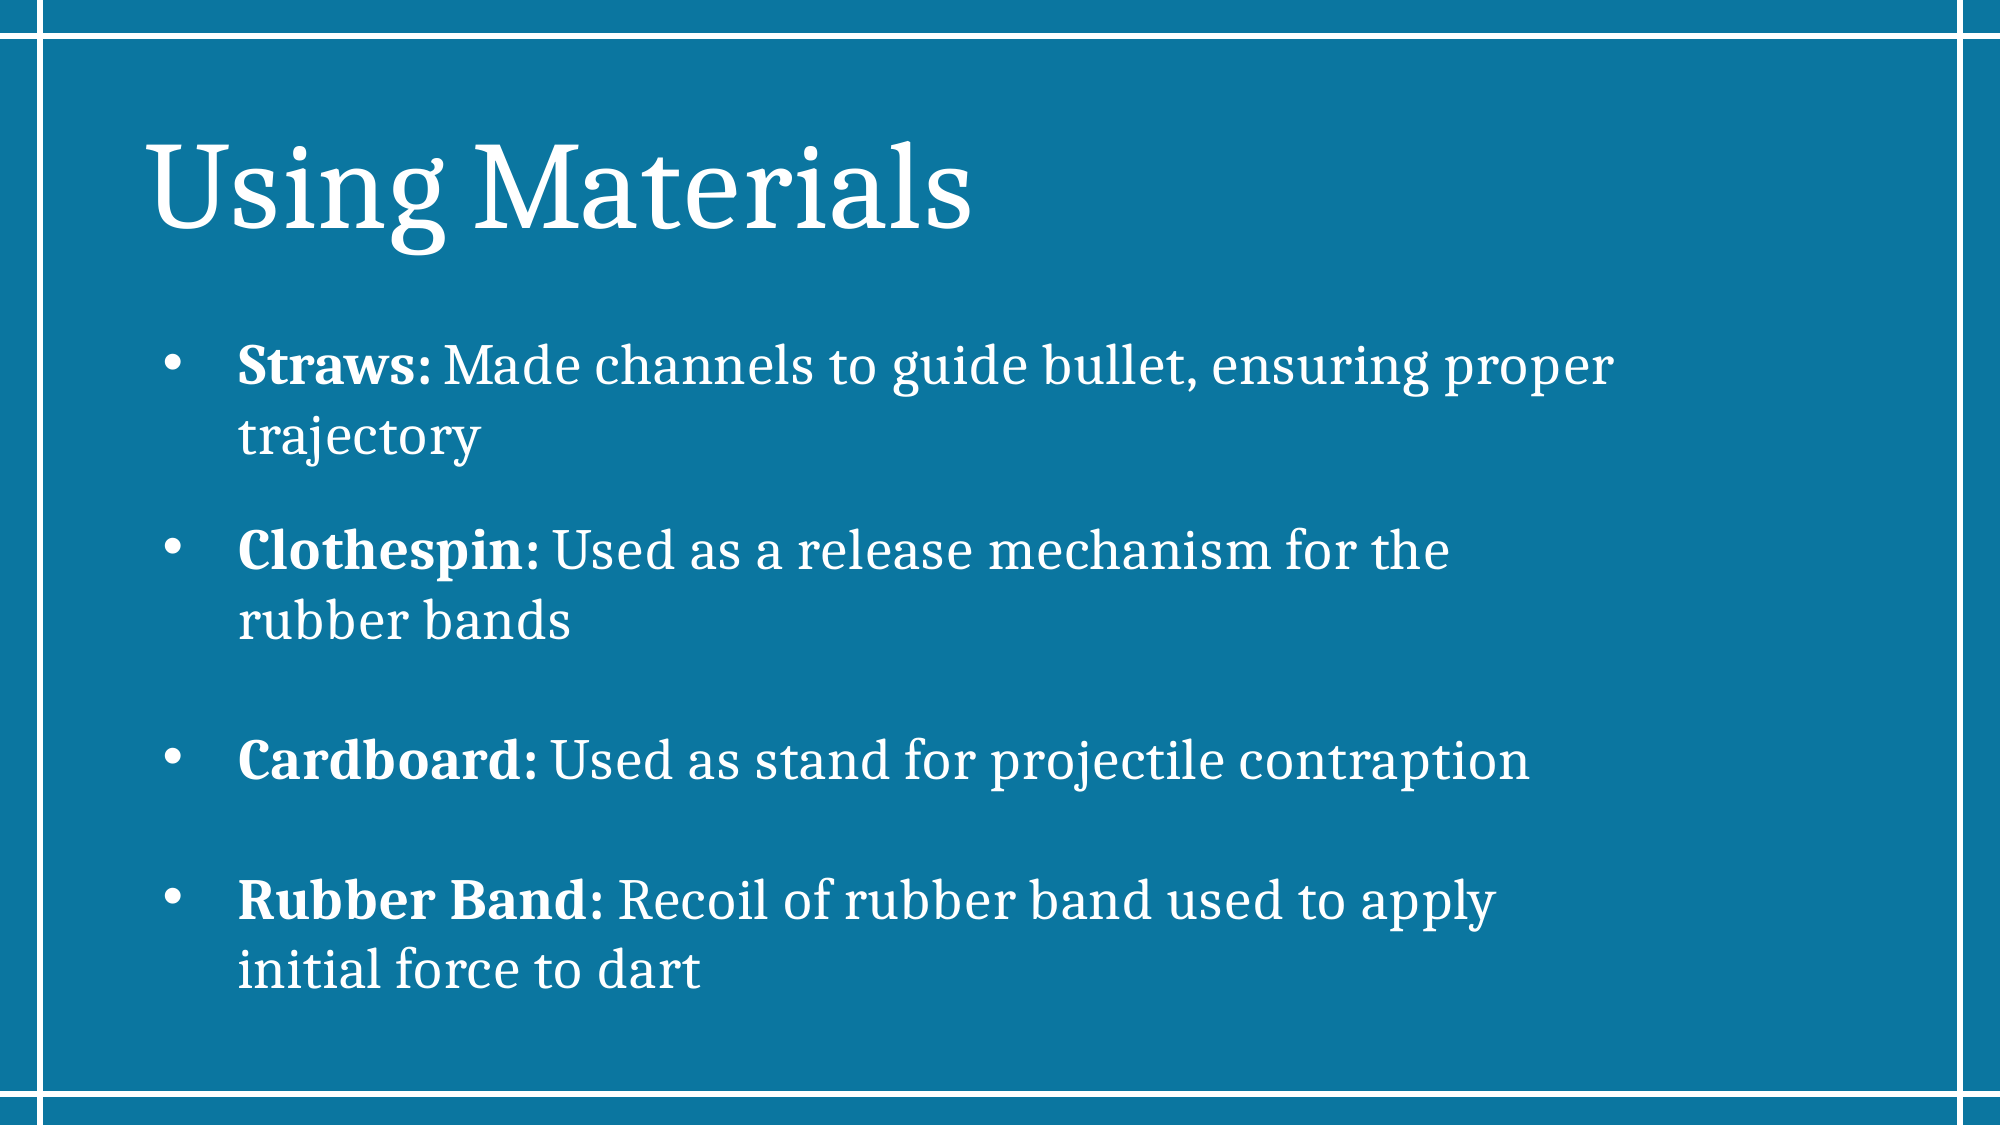

1

# Using Materials

Straws: Made channels to guide bullet, ensuring proper trajectory

Clothespin: Used as a release mechanism for the rubber bands

Cardboard: Used as stand for projectile contraption

Rubber Band: Recoil of rubber band used to apply initial force to dart